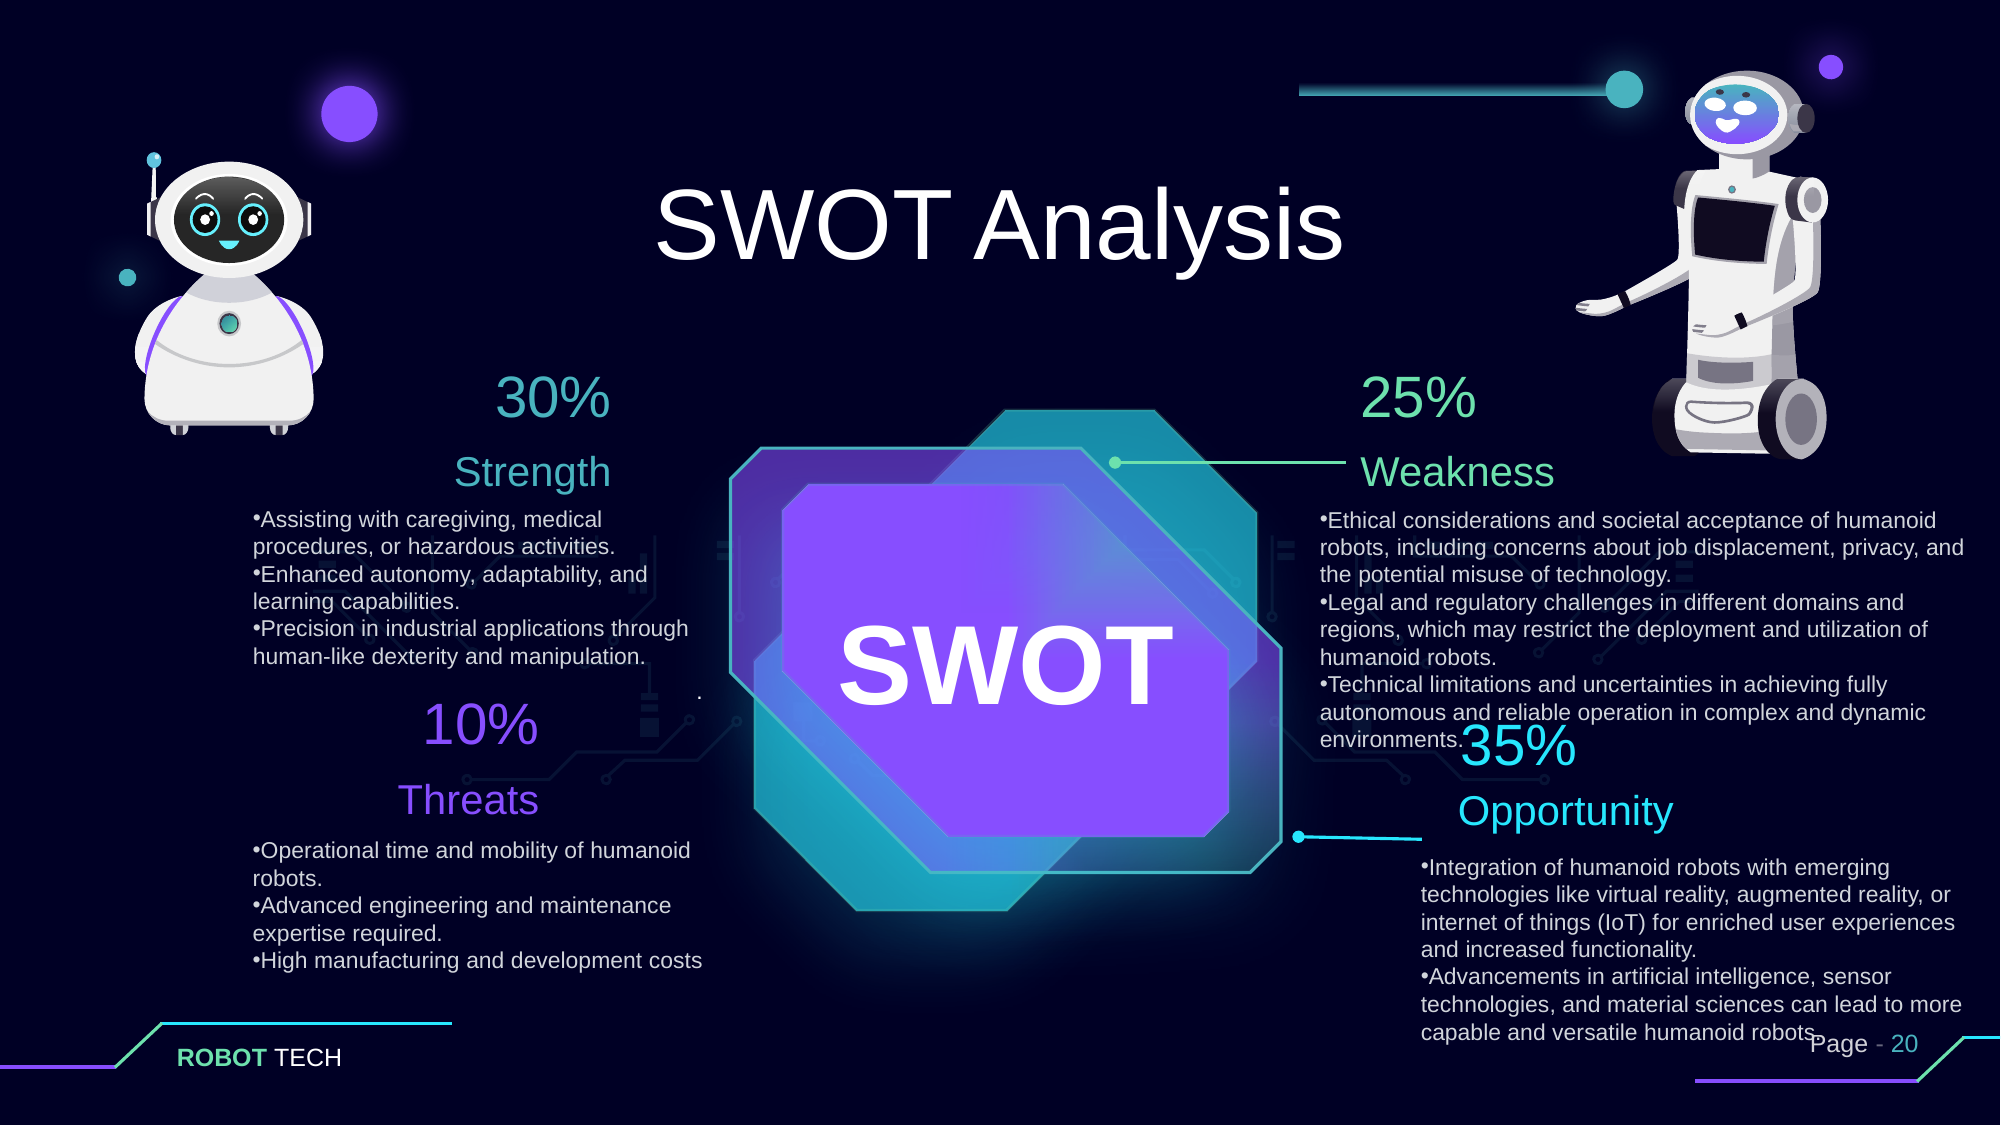

SWOT Analysis

30%
25%

Strength
Weakness

SWOT
Assisting with caregiving, medical procedures, or hazardous activities.
Enhanced autonomy, adaptability, and learning capabilities.
Precision in industrial applications through human-like dexterity and manipulation.
.
Ethical considerations and societal acceptance of humanoid robots, including concerns about job displacement, privacy, and the potential misuse of technology.
Legal and regulatory challenges in different domains and regions, which may restrict the deployment and utilization of humanoid robots.
Technical limitations and uncertainties in achieving fully autonomous and reliable operation in complex and dynamic environments.

10%
35%
Threats
Opportunity
Operational time and mobility of humanoid robots.
Advanced engineering and maintenance expertise required.
High manufacturing and development costs
Integration of humanoid robots with emerging technologies like virtual reality, augmented reality, or internet of things (IoT) for enriched user experiences and increased functionality.
Advancements in artificial intelligence, sensor technologies, and material sciences can lead to more capable and versatile humanoid robots.